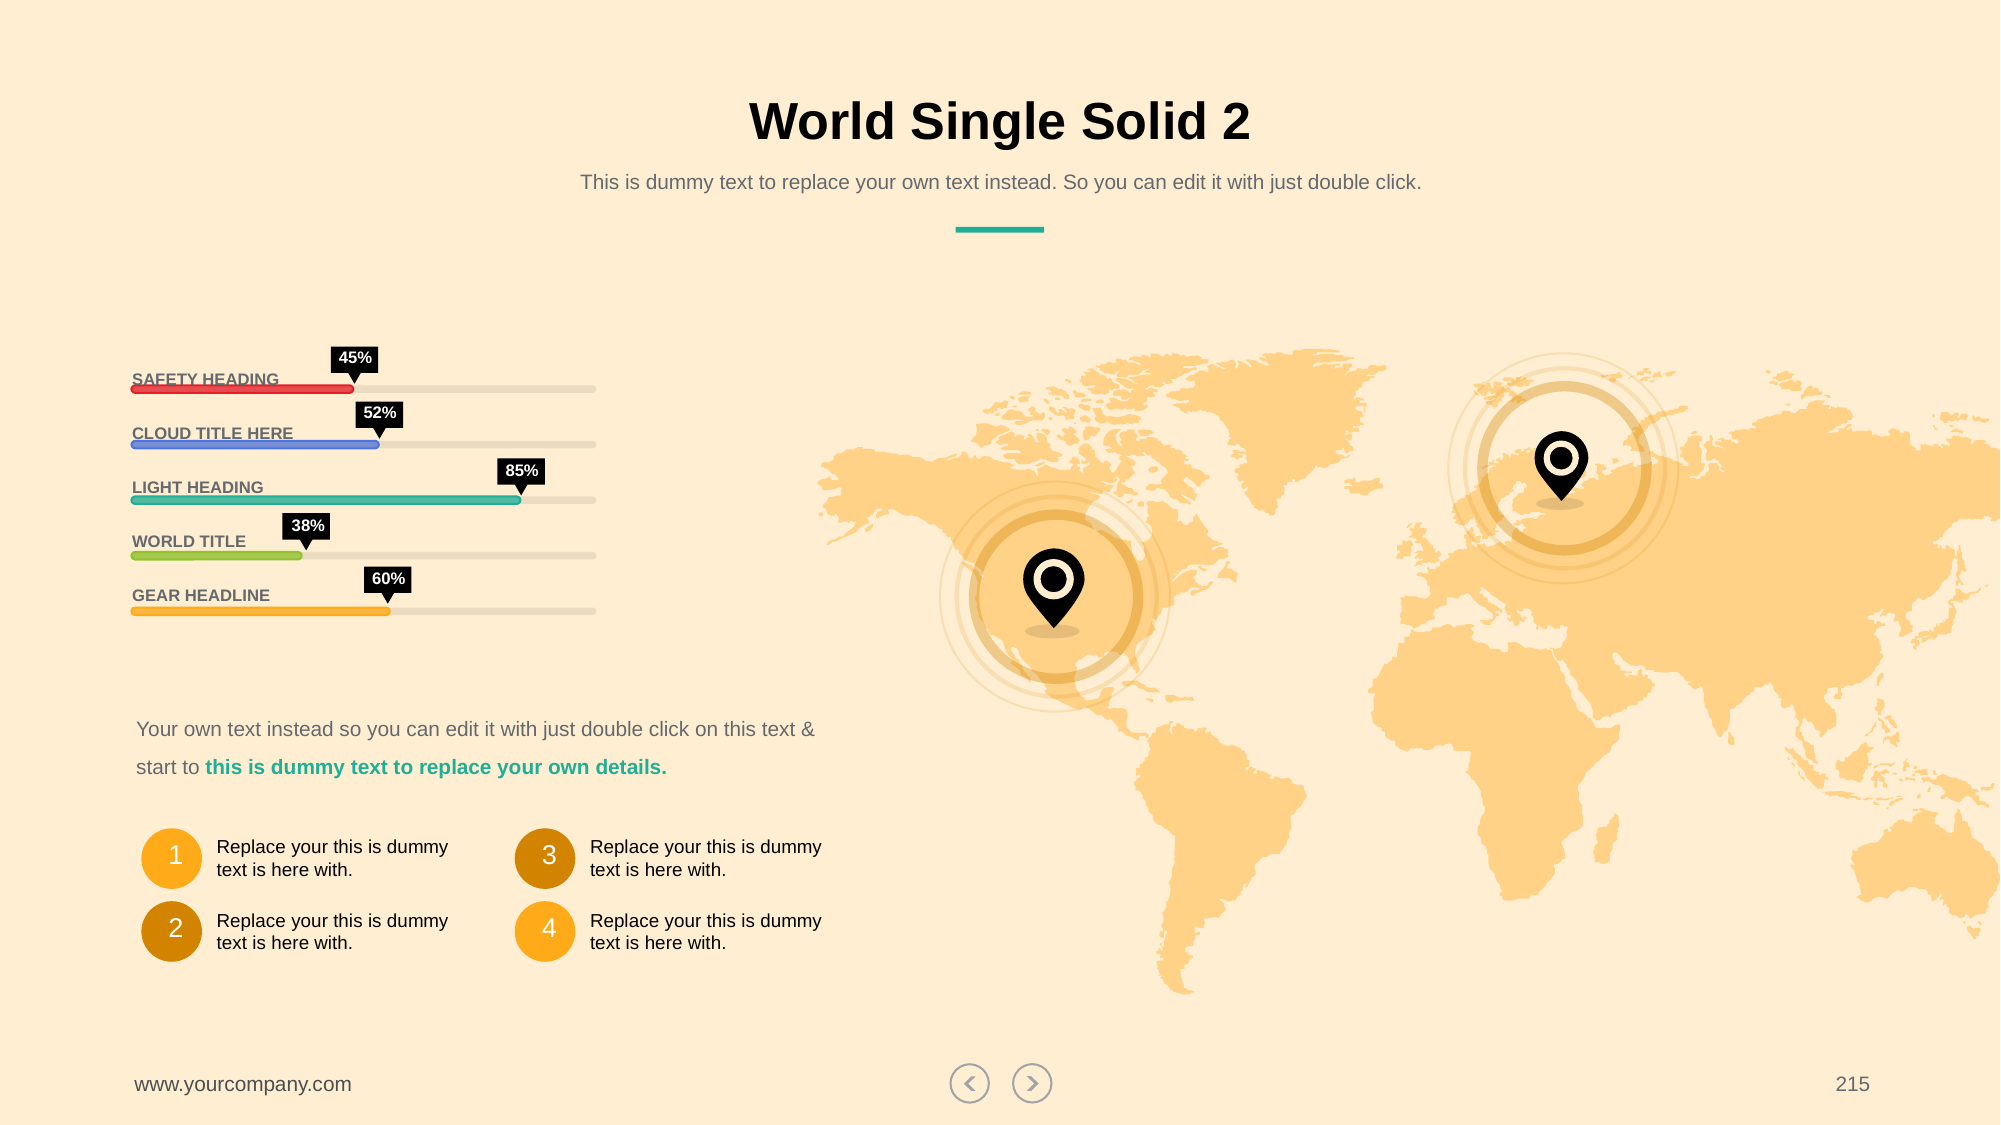

# World Single Solid 2
This is dummy text to replace your own text instead. So you can edit it with just double click.
SAFETY HEADING
CLOUD TITLE HERE
LIGHT HEADING
WORLD TITLE
GEAR HEADLINE
45%

52%

85%

38%

60%

Your own text instead so you can edit it with just double click on this text & start to this is dummy text to replace your own details.
Replace your this is dummy text is here with.
Replace your this is dummy text is here with.

1
3
Replace your this is dummy text is here with.
Replace your this is dummy text is here with.

2
4
www.yourcompany.com
215